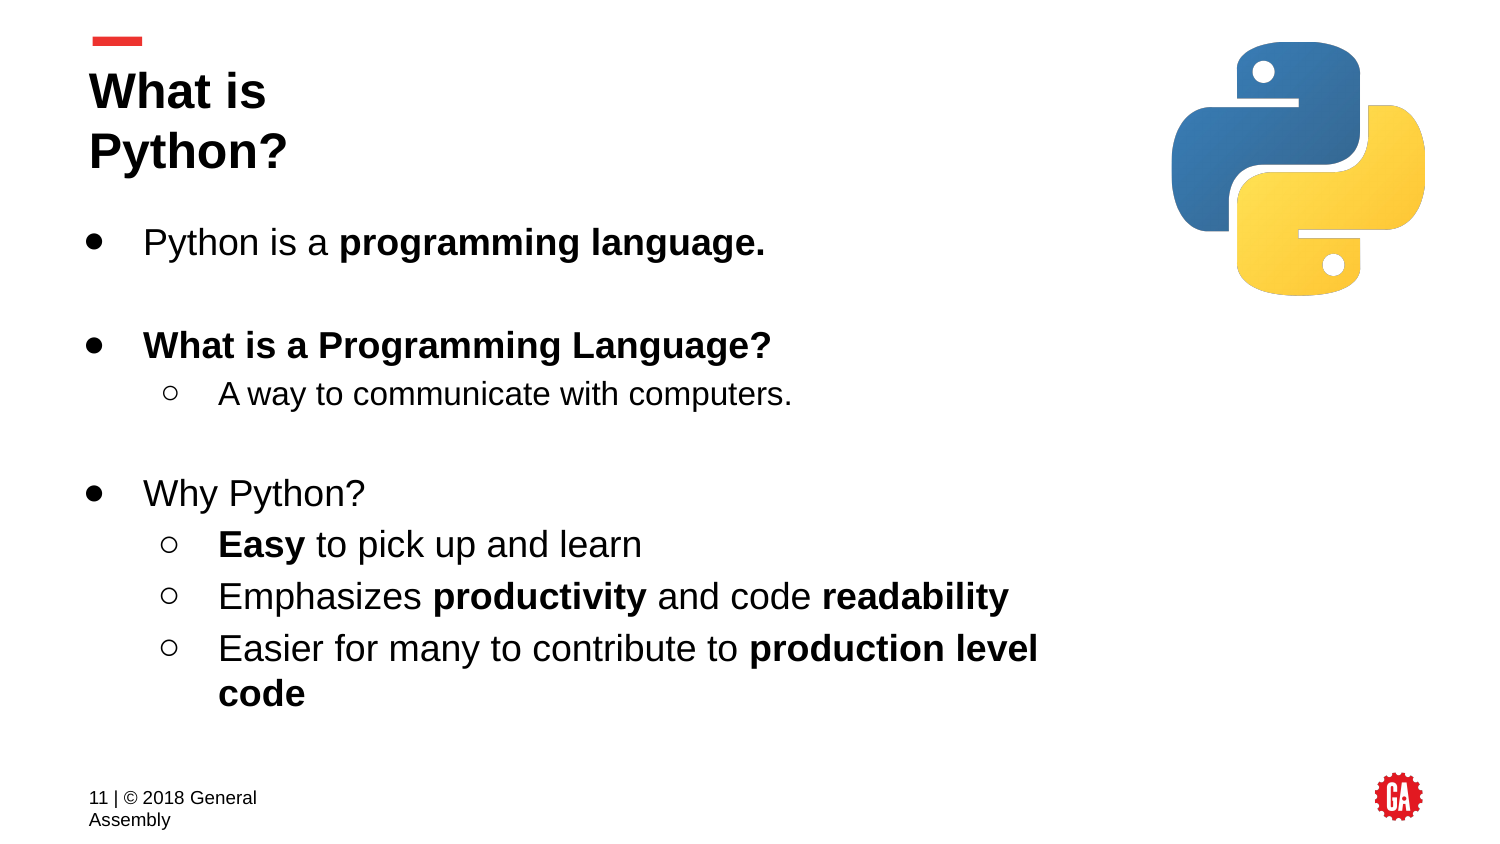

# What is Python?
Python is a programming language.

What is a Programming Language?
A way to communicate with computers.

Why Python?
Easy to pick up and learn
Emphasizes productivity and code readability
Easier for many to contribute to production level code
11 | © 2018 General Assembly